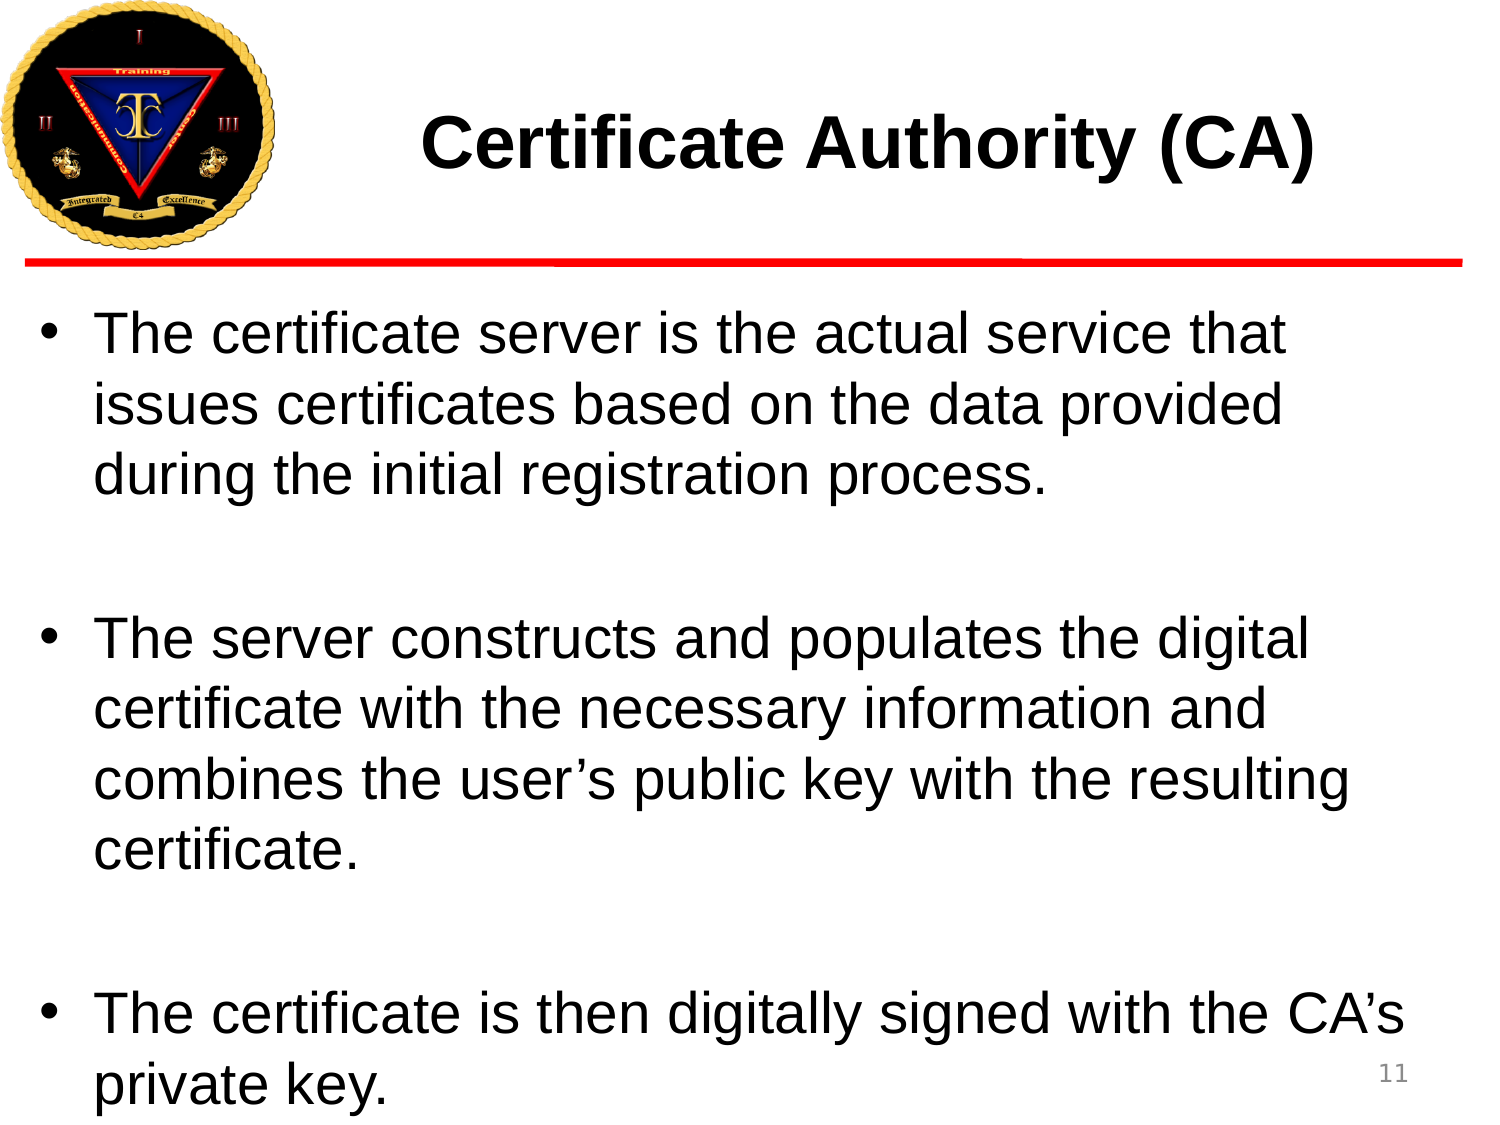

# Certificate Authority (CA)
The certificate server is the actual service that issues certificates based on the data provided during the initial registration process.

The server constructs and populates the digital certificate with the necessary information and combines the user’s public key with the resulting certificate.

The certificate is then digitally signed with the CA’s private key.
11